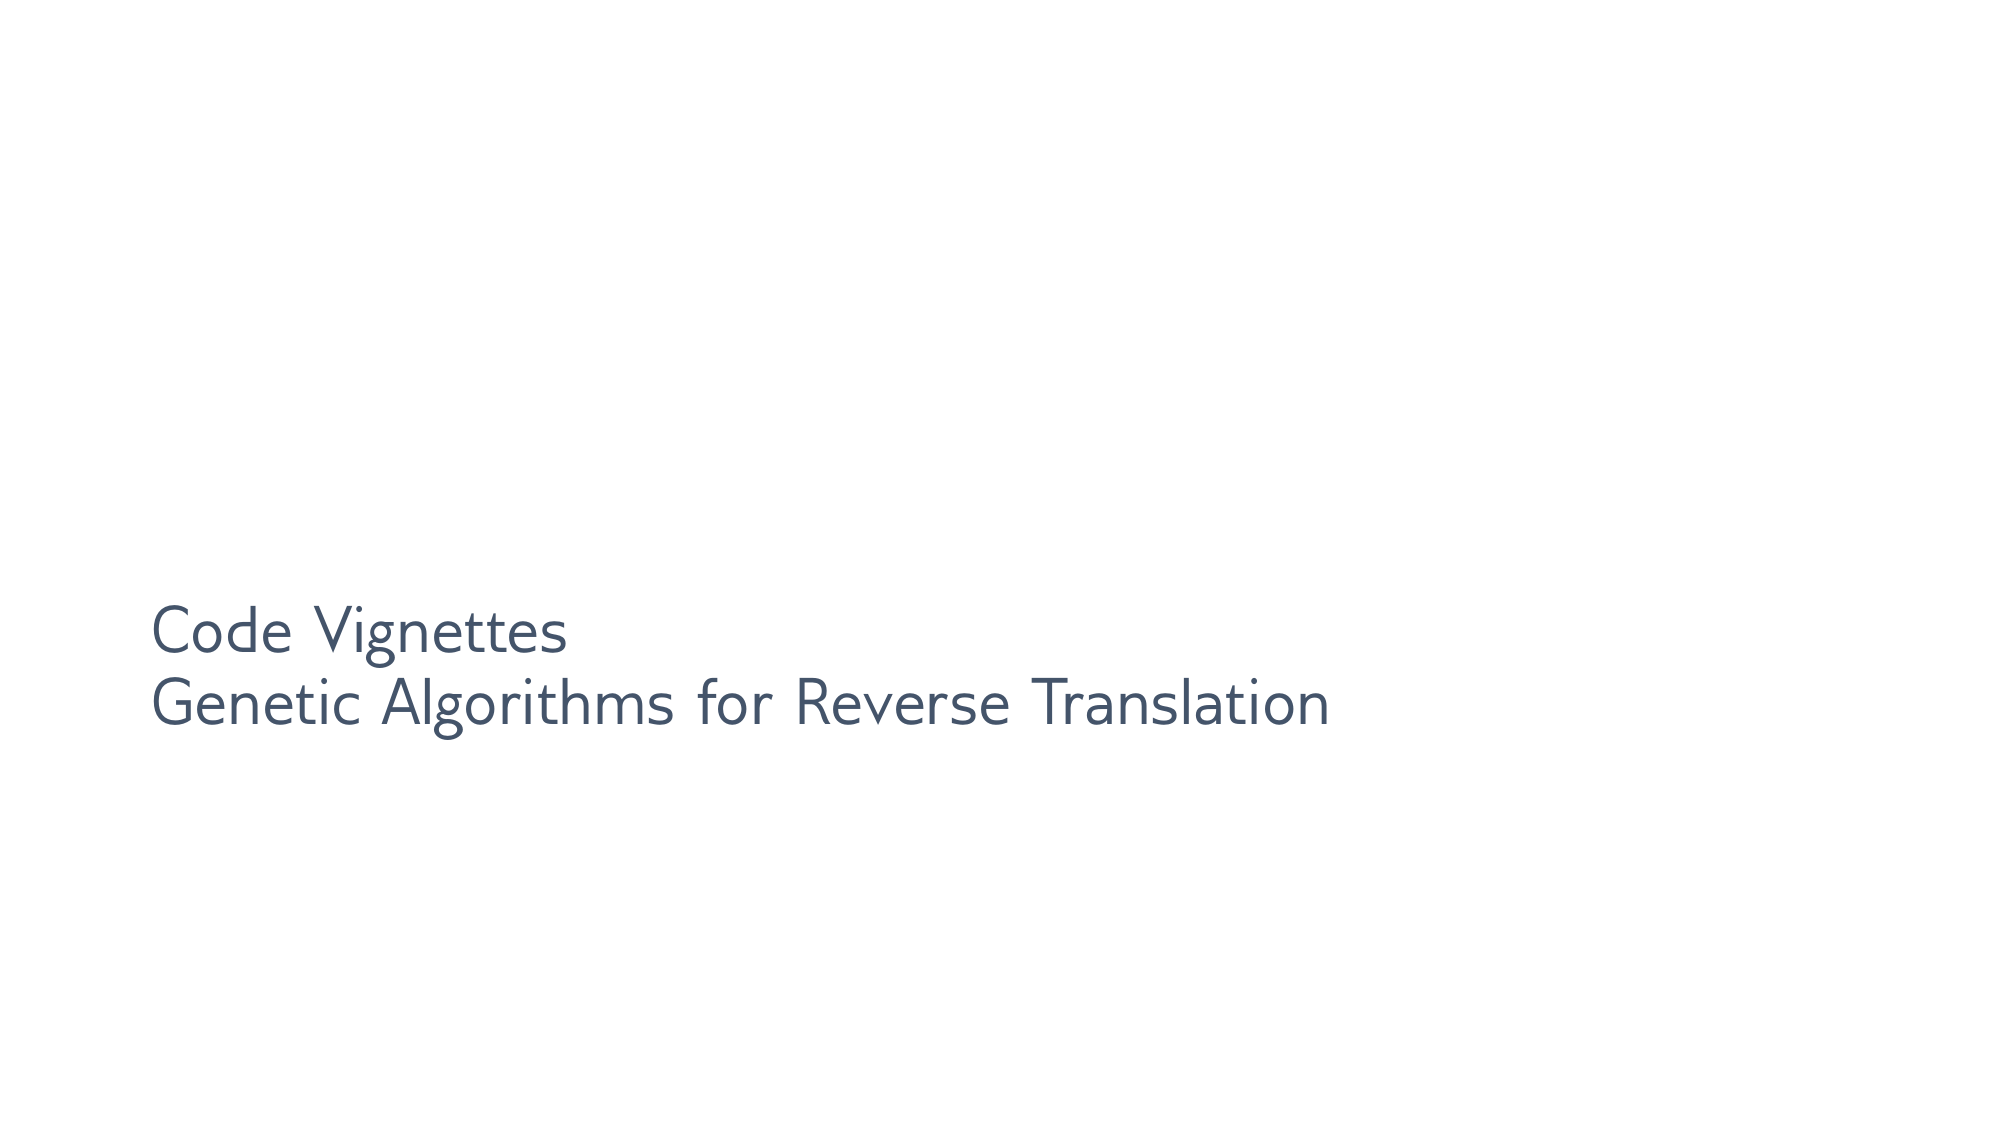

# Code Vignettes Genetic Algorithms for Reverse Translation